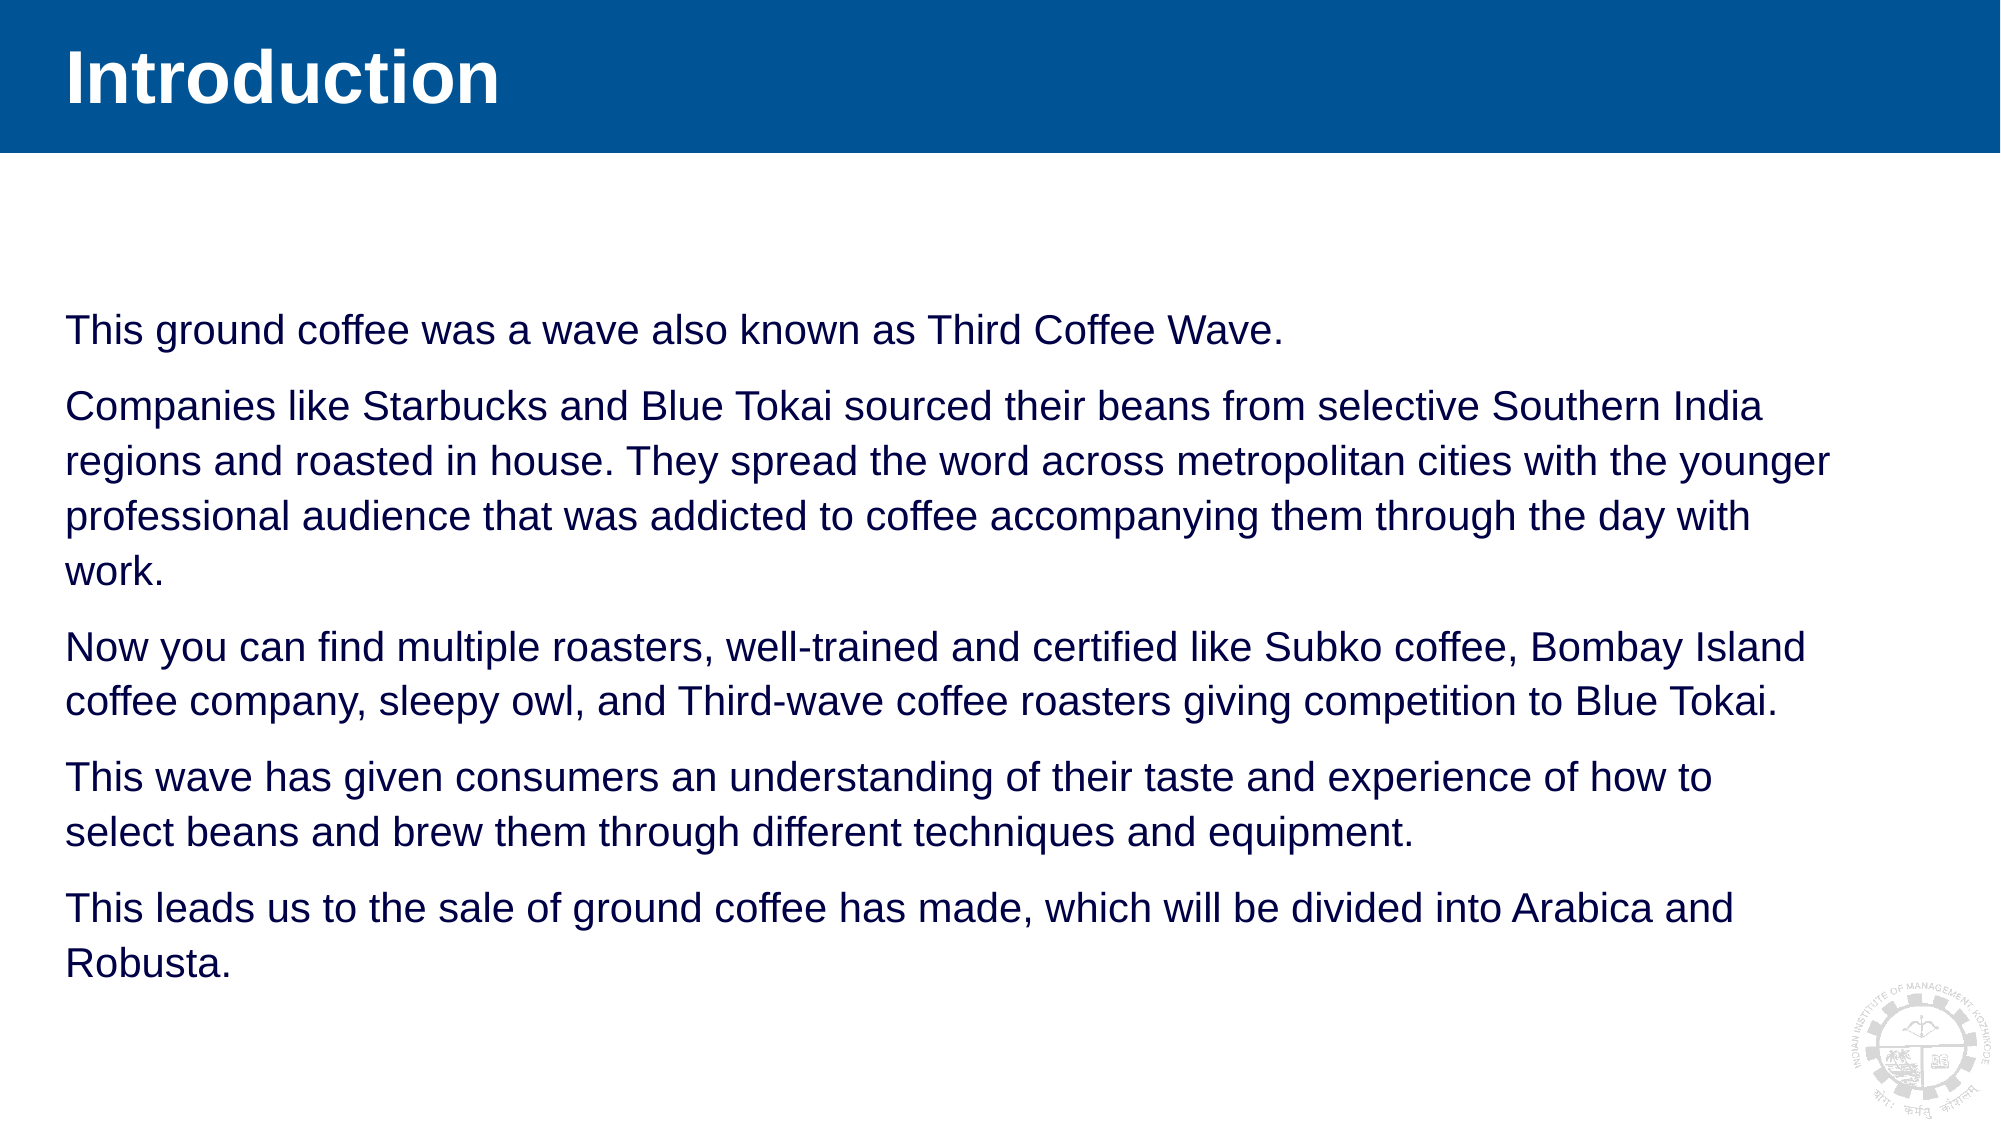

# Introduction
This ground coffee was a wave also known as Third Coffee Wave.
Companies like Starbucks and Blue Tokai sourced their beans from selective Southern India regions and roasted in house. They spread the word across metropolitan cities with the younger professional audience that was addicted to coffee accompanying them through the day with work.
Now you can find multiple roasters, well-trained and certified like Subko coffee, Bombay Island coffee company, sleepy owl, and Third-wave coffee roasters giving competition to Blue Tokai.
This wave has given consumers an understanding of their taste and experience of how to select beans and brew them through different techniques and equipment.
This leads us to the sale of ground coffee has made, which will be divided into Arabica and Robusta.